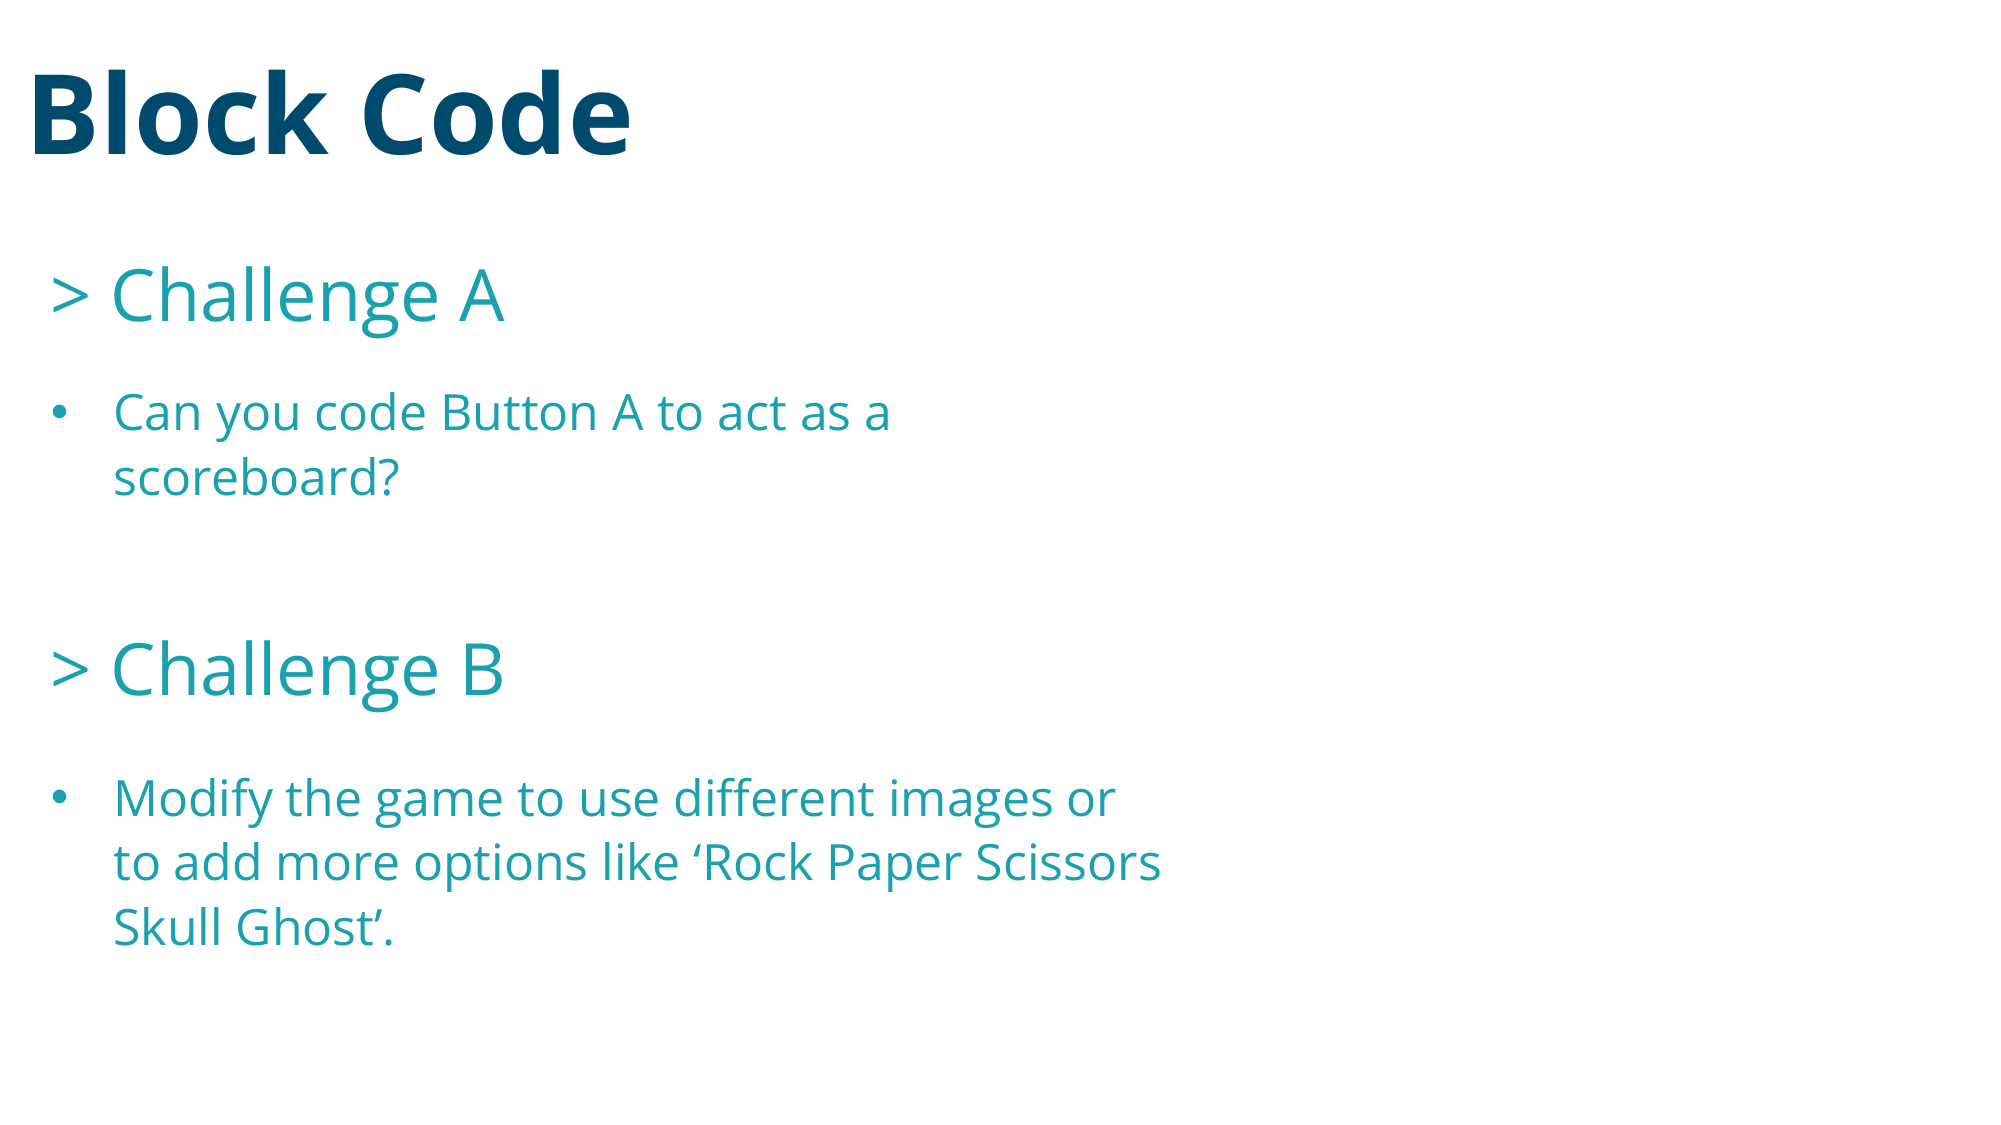

Block Code
> Challenge A
Can you code Button A to act as a scoreboard?

> Challenge B
Modify the game to use different images or to add more options like ‘Rock Paper Scissors Skull Ghost’.